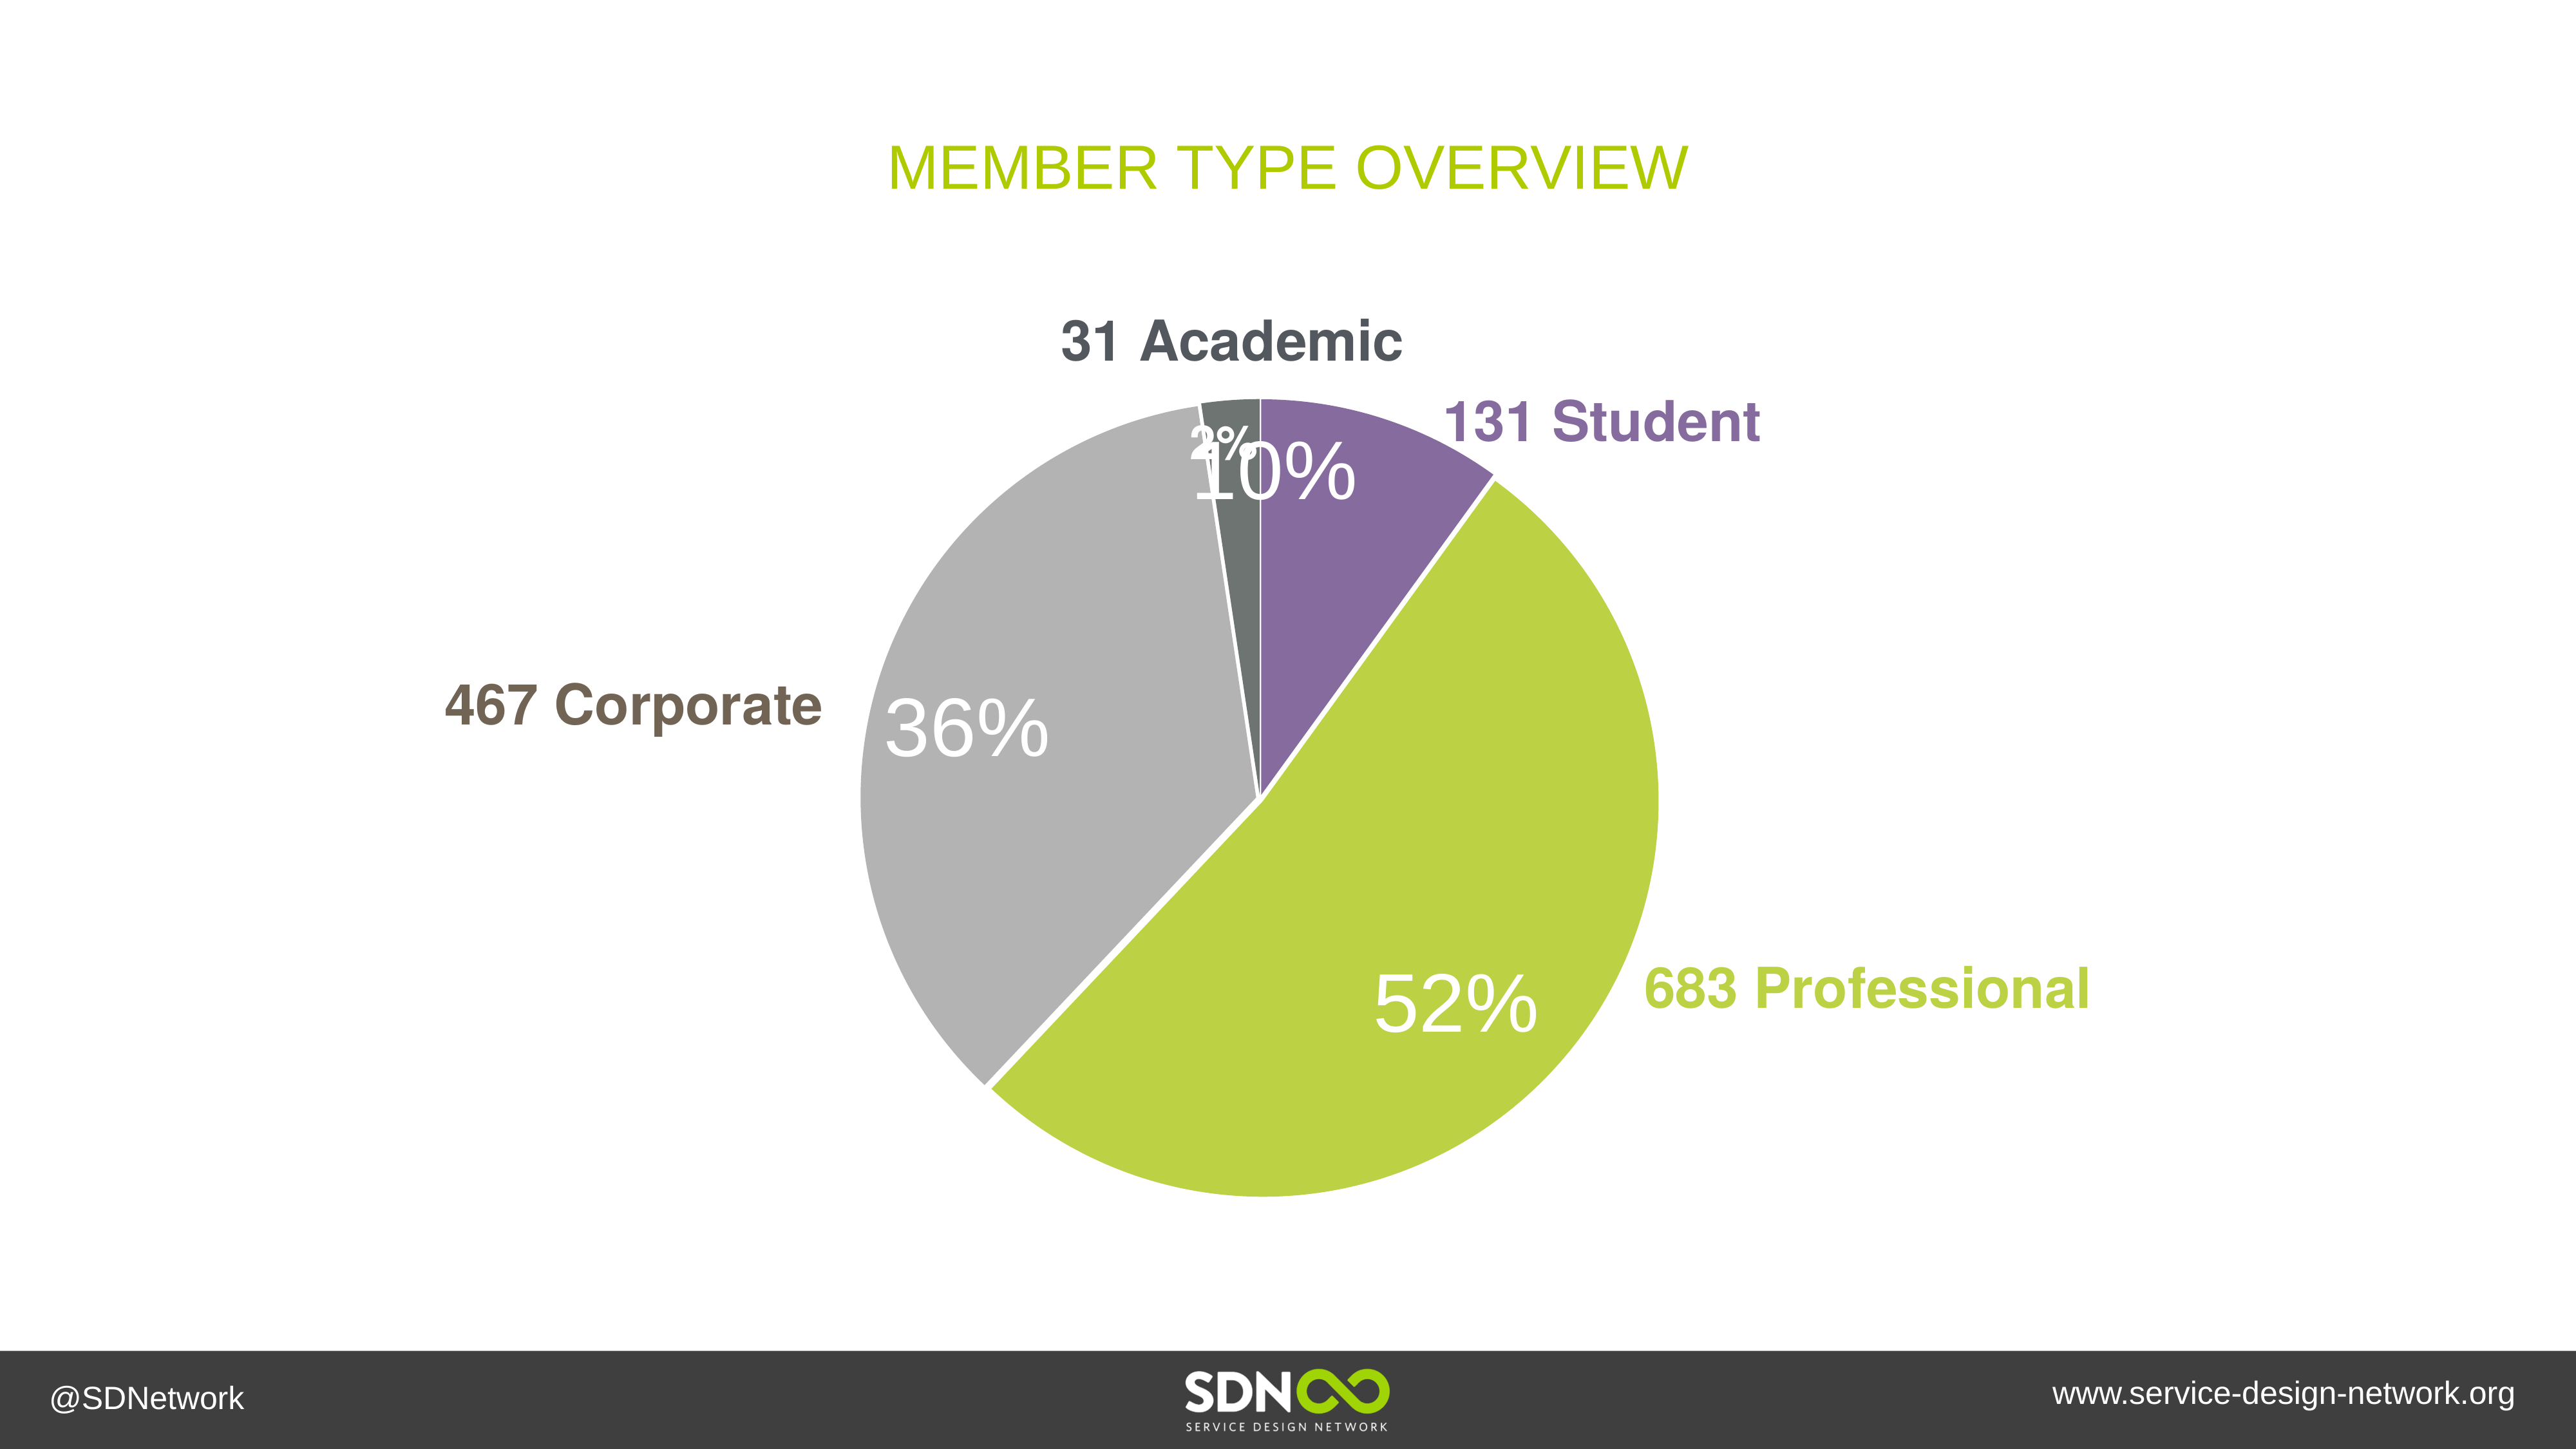

MEMBER TYPE OVERVIEW
31 Academic
131 Student

### Chart

| Category |  |
|---|---|
| Student | 131.0 |
| Professional | 683.0 |
| Corporate | 467.0 |
| Academic | 31.0 |
467 Corporate
683 Professional